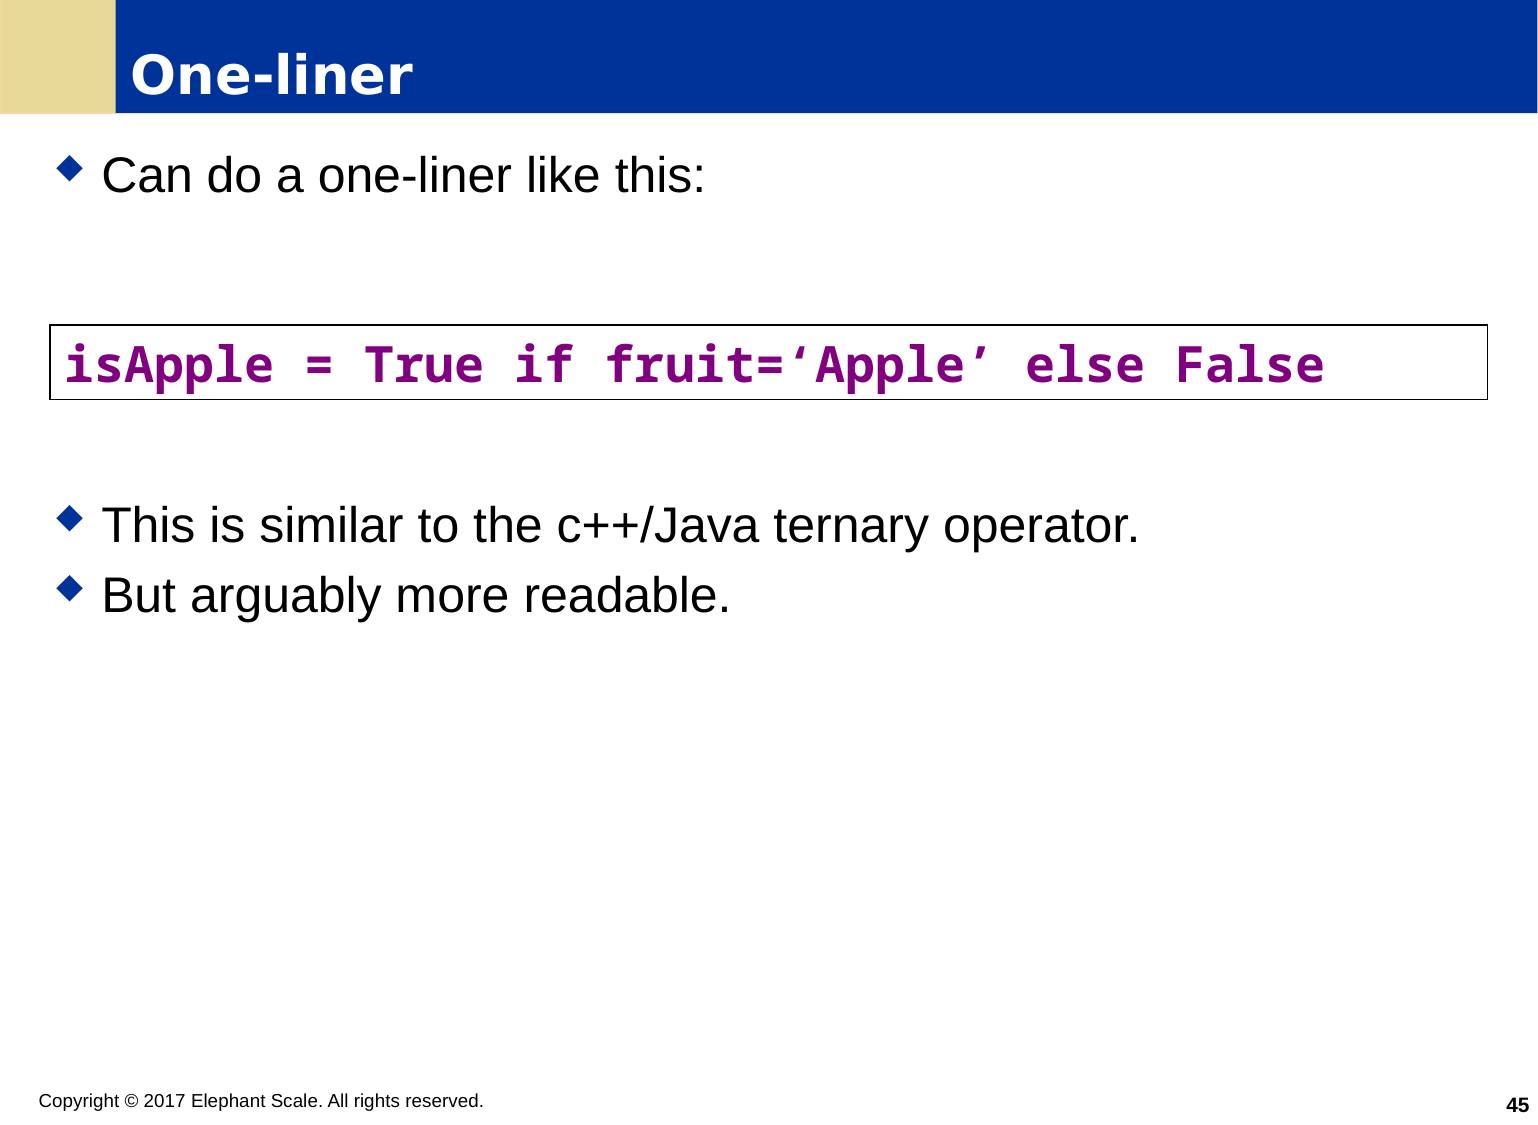

# One-liner
Can do a one-liner like this:

This is similar to the c++/Java ternary operator.
But arguably more readable.
isApple = True if fruit=‘Apple’ else False
45
Copyright © 2017 Elephant Scale. All rights reserved.